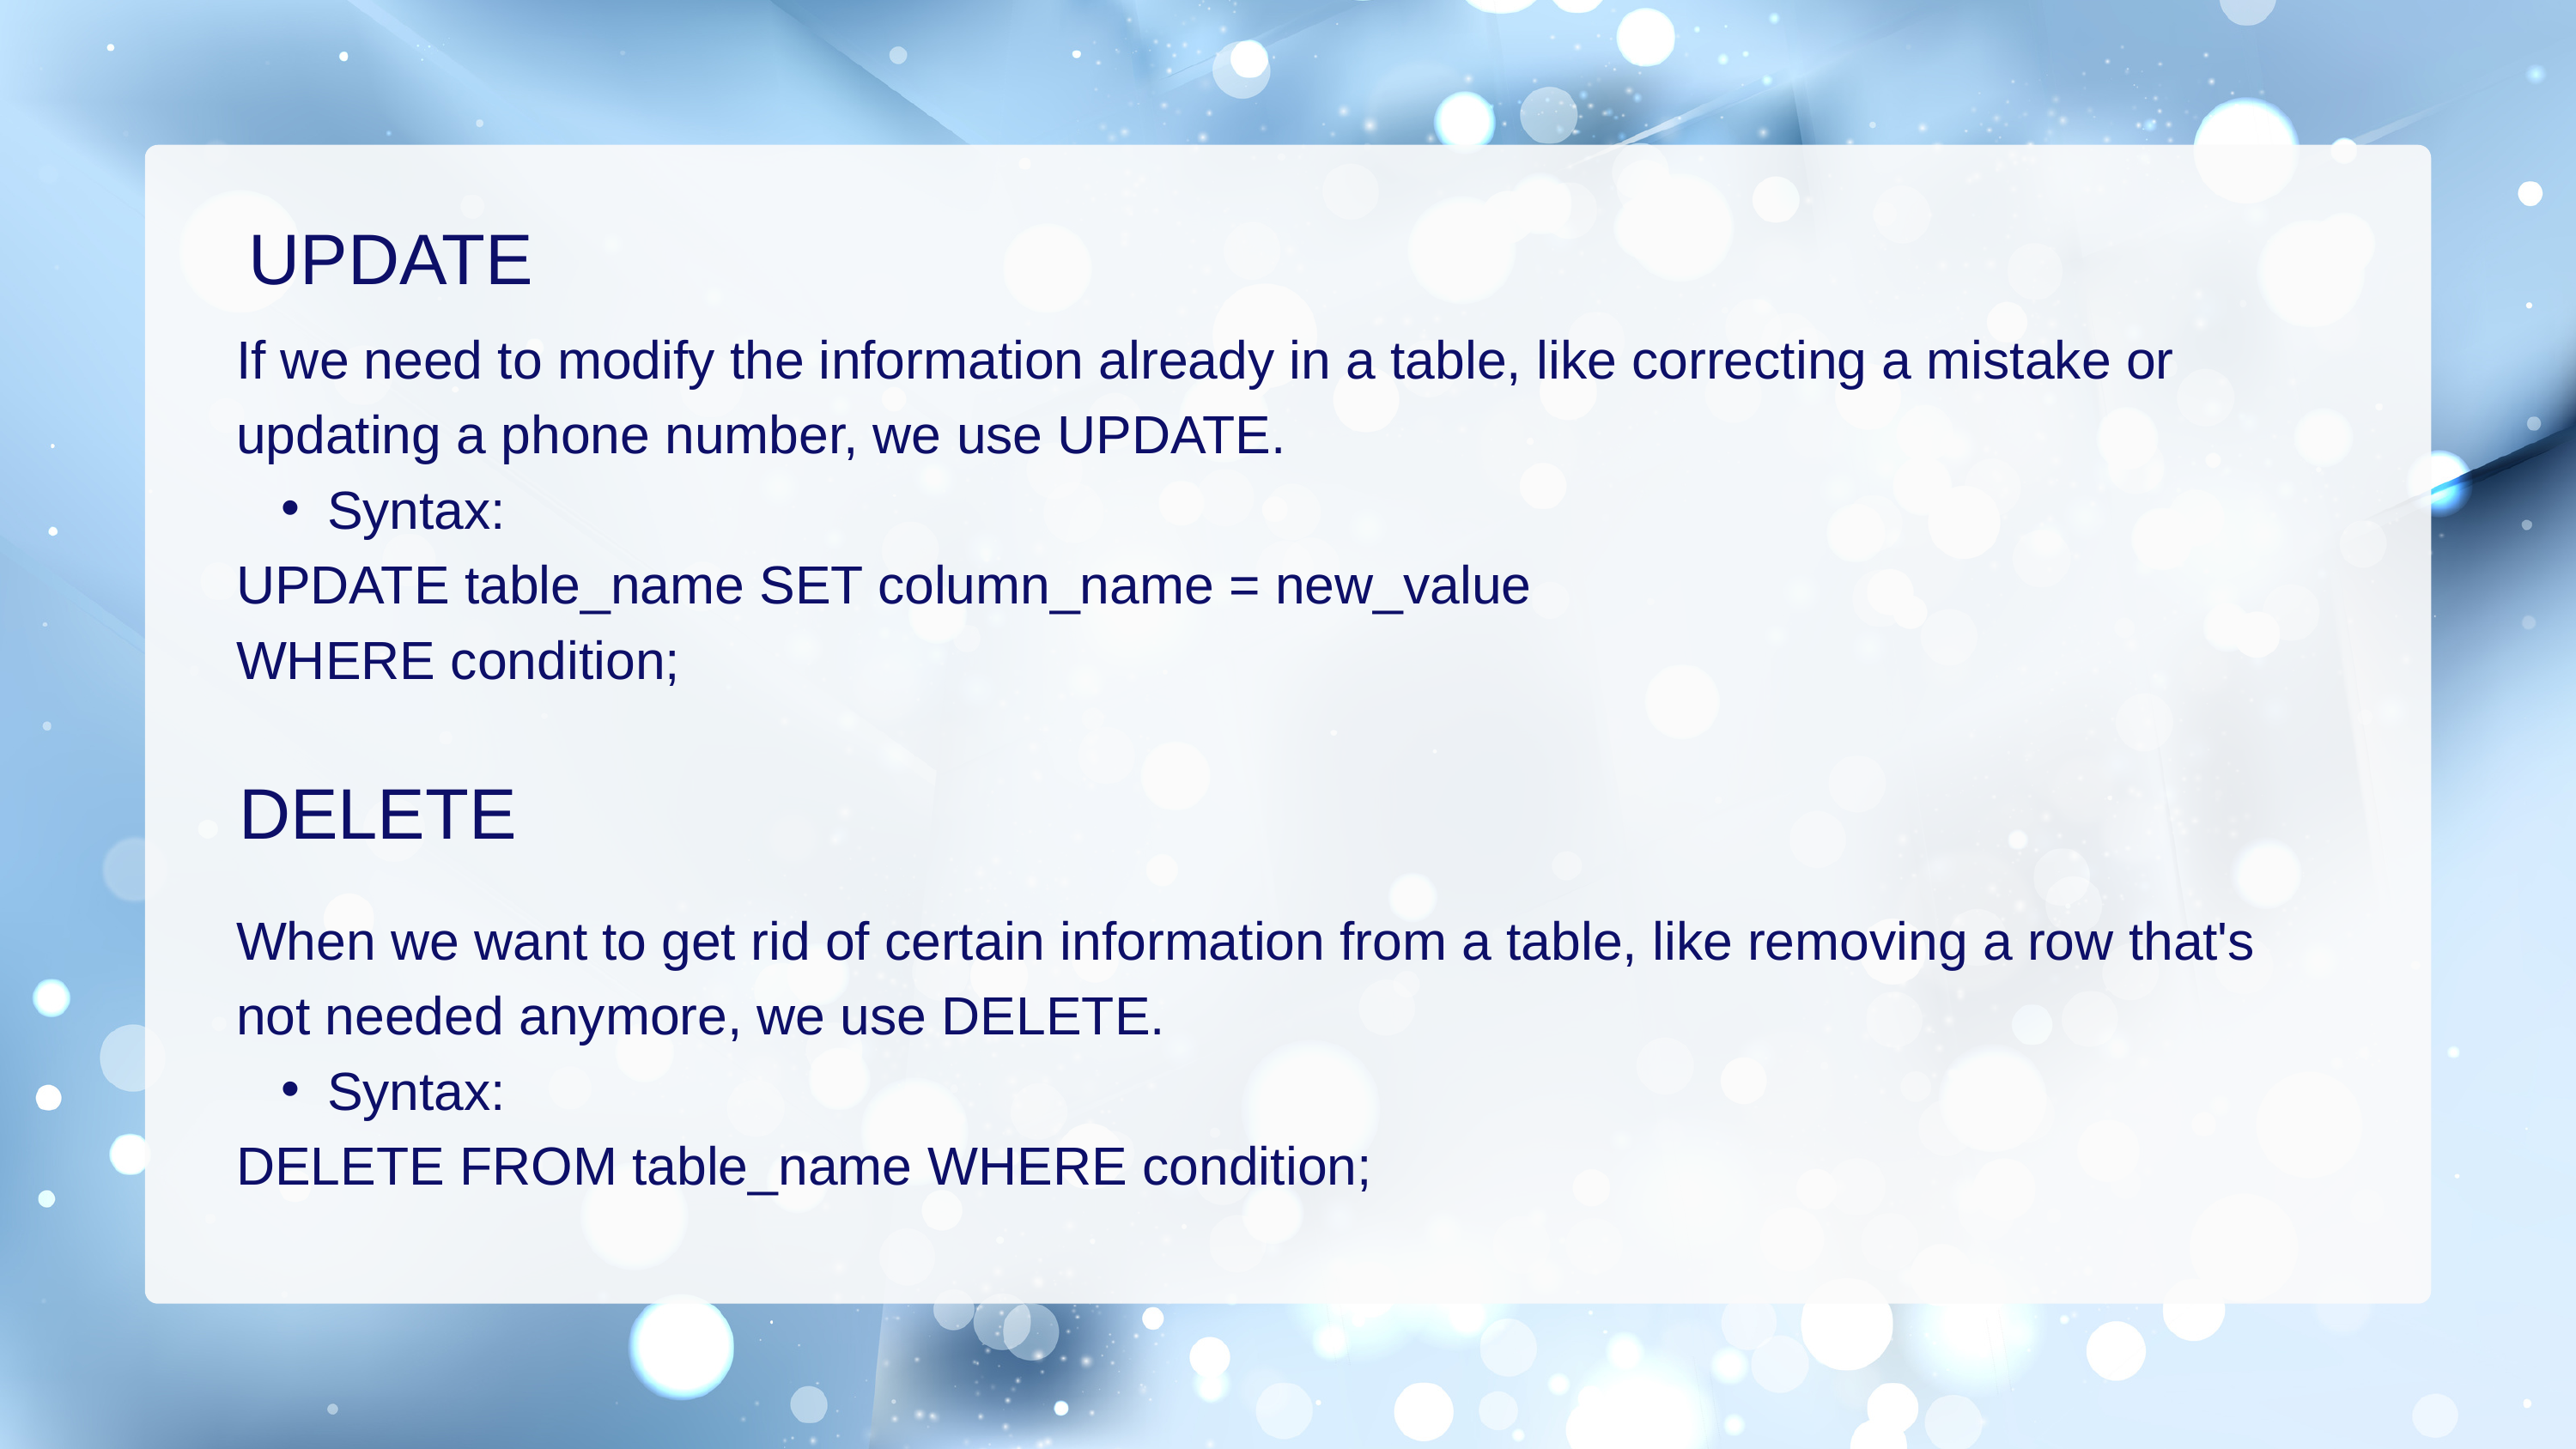

UPDATE
If we need to modify the information already in a table, like correcting a mistake or updating a phone number, we use UPDATE.​
Syntax:​
UPDATE table_name SET column_name = new_value
WHERE condition;

DELETE
When we want to get rid of certain information from a table, like removing a row that's not needed anymore, we use DELETE.​
Syntax:​
DELETE FROM table_name​ WHERE condition;